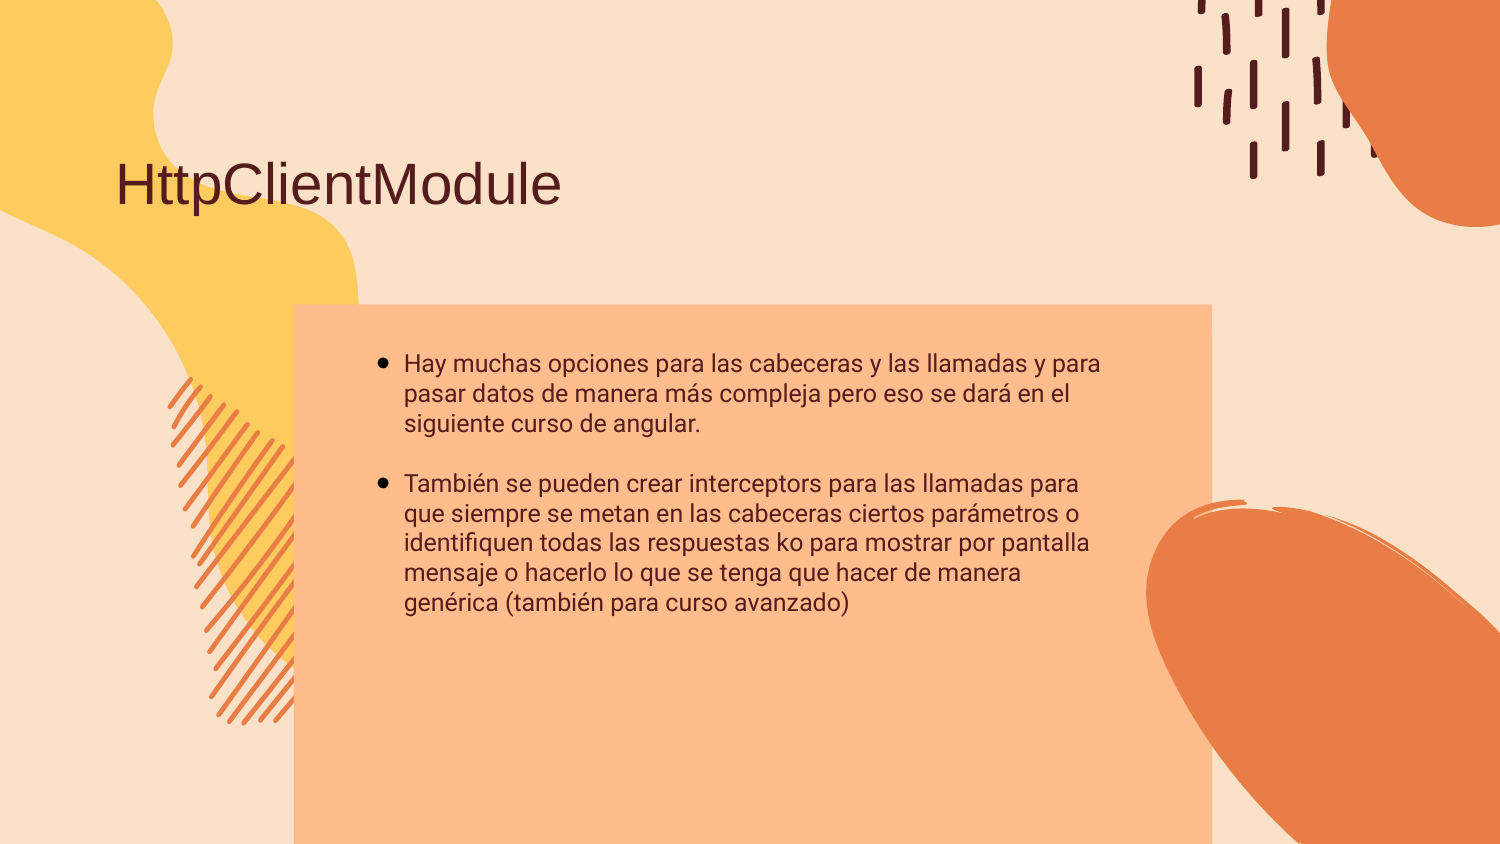

# HttpClientModule

Hay muchas opciones para las cabeceras y las llamadas y para pasar datos de manera más compleja pero eso se dará en el siguiente curso de angular.

También se pueden crear interceptors para las llamadas para que siempre se metan en las cabeceras ciertos parámetros o identifiquen todas las respuestas ko para mostrar por pantalla mensaje o hacerlo lo que se tenga que hacer de manera genérica (también para curso avanzado)